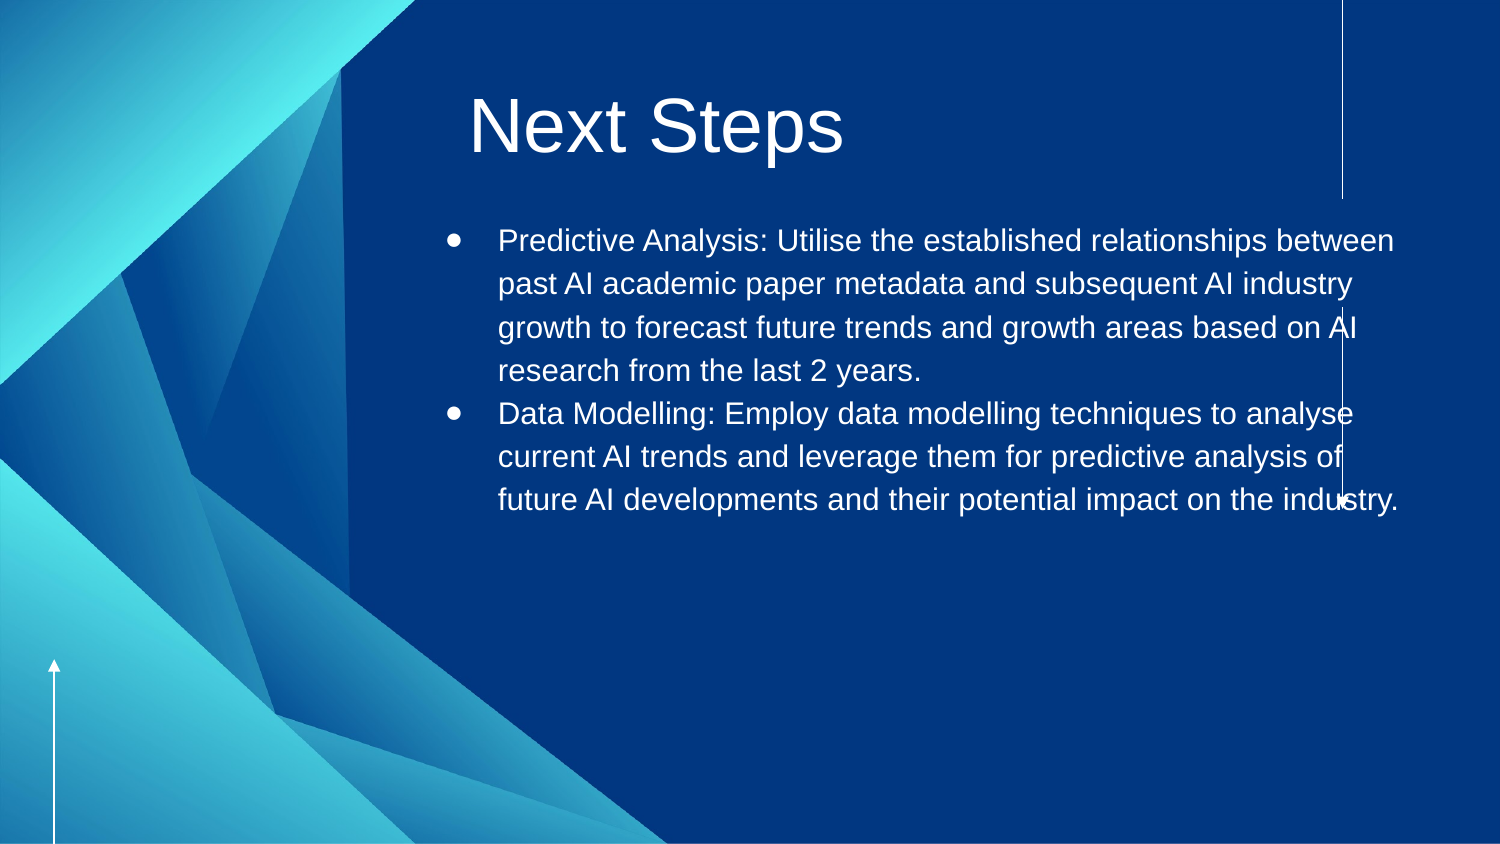

# Next Steps
Predictive Analysis: Utilise the established relationships between past AI academic paper metadata and subsequent AI industry growth to forecast future trends and growth areas based on AI research from the last 2 years.
Data Modelling: Employ data modelling techniques to analyse current AI trends and leverage them for predictive analysis of future AI developments and their potential impact on the industry.